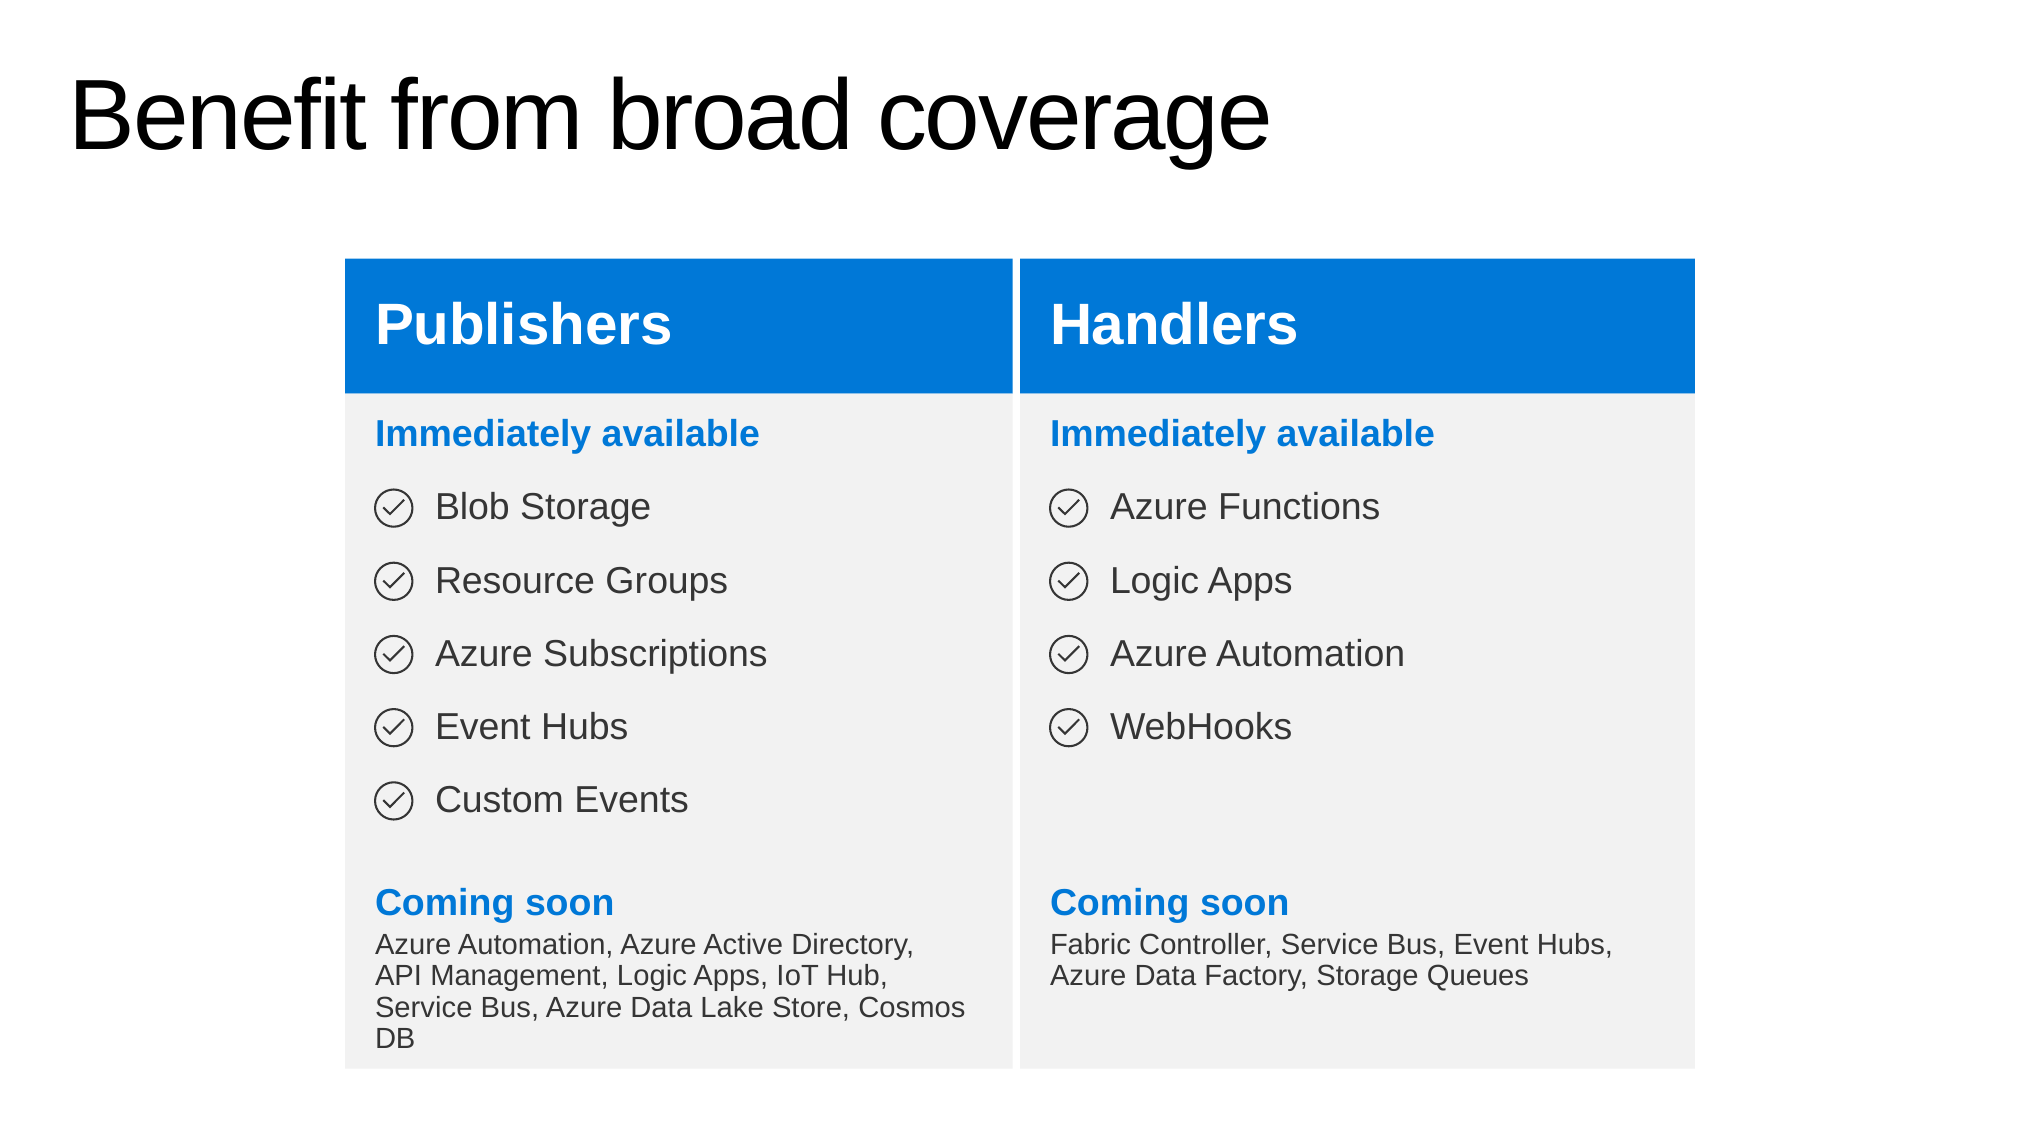

# Benefit from broad coverage

Publishers

Immediately available
Blob Storage

Resource Groups

Azure Subscriptions

Event Hubs

Custom Events

Handlers

Immediately available
Azure Functions

Logic Apps

Azure Automation

WebHooks

Coming soon
Azure Automation, Azure Active Directory,
API Management, Logic Apps, IoT Hub,
Service Bus, Azure Data Lake Store, Cosmos DB
Coming soon
Fabric Controller, Service Bus, Event Hubs, Azure Data Factory, Storage Queues